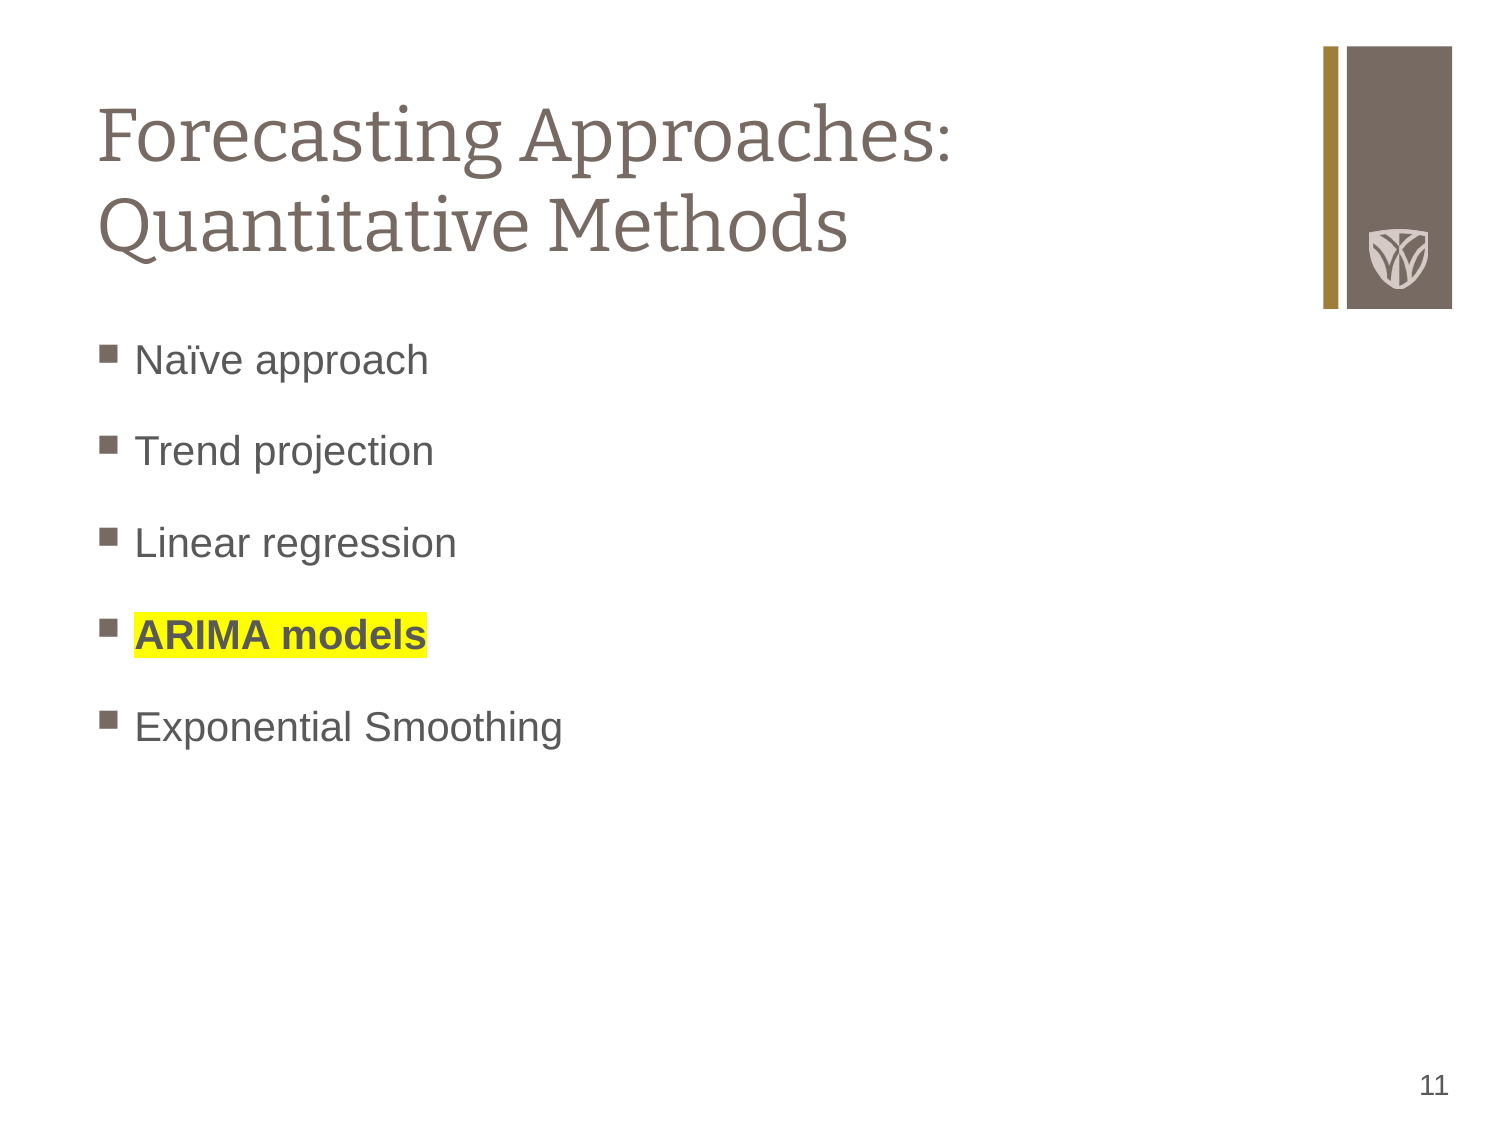

# Forecasting Approaches: Quantitative Methods
Naïve approach
Trend projection
Linear regression
ARIMA models
Exponential Smoothing
11